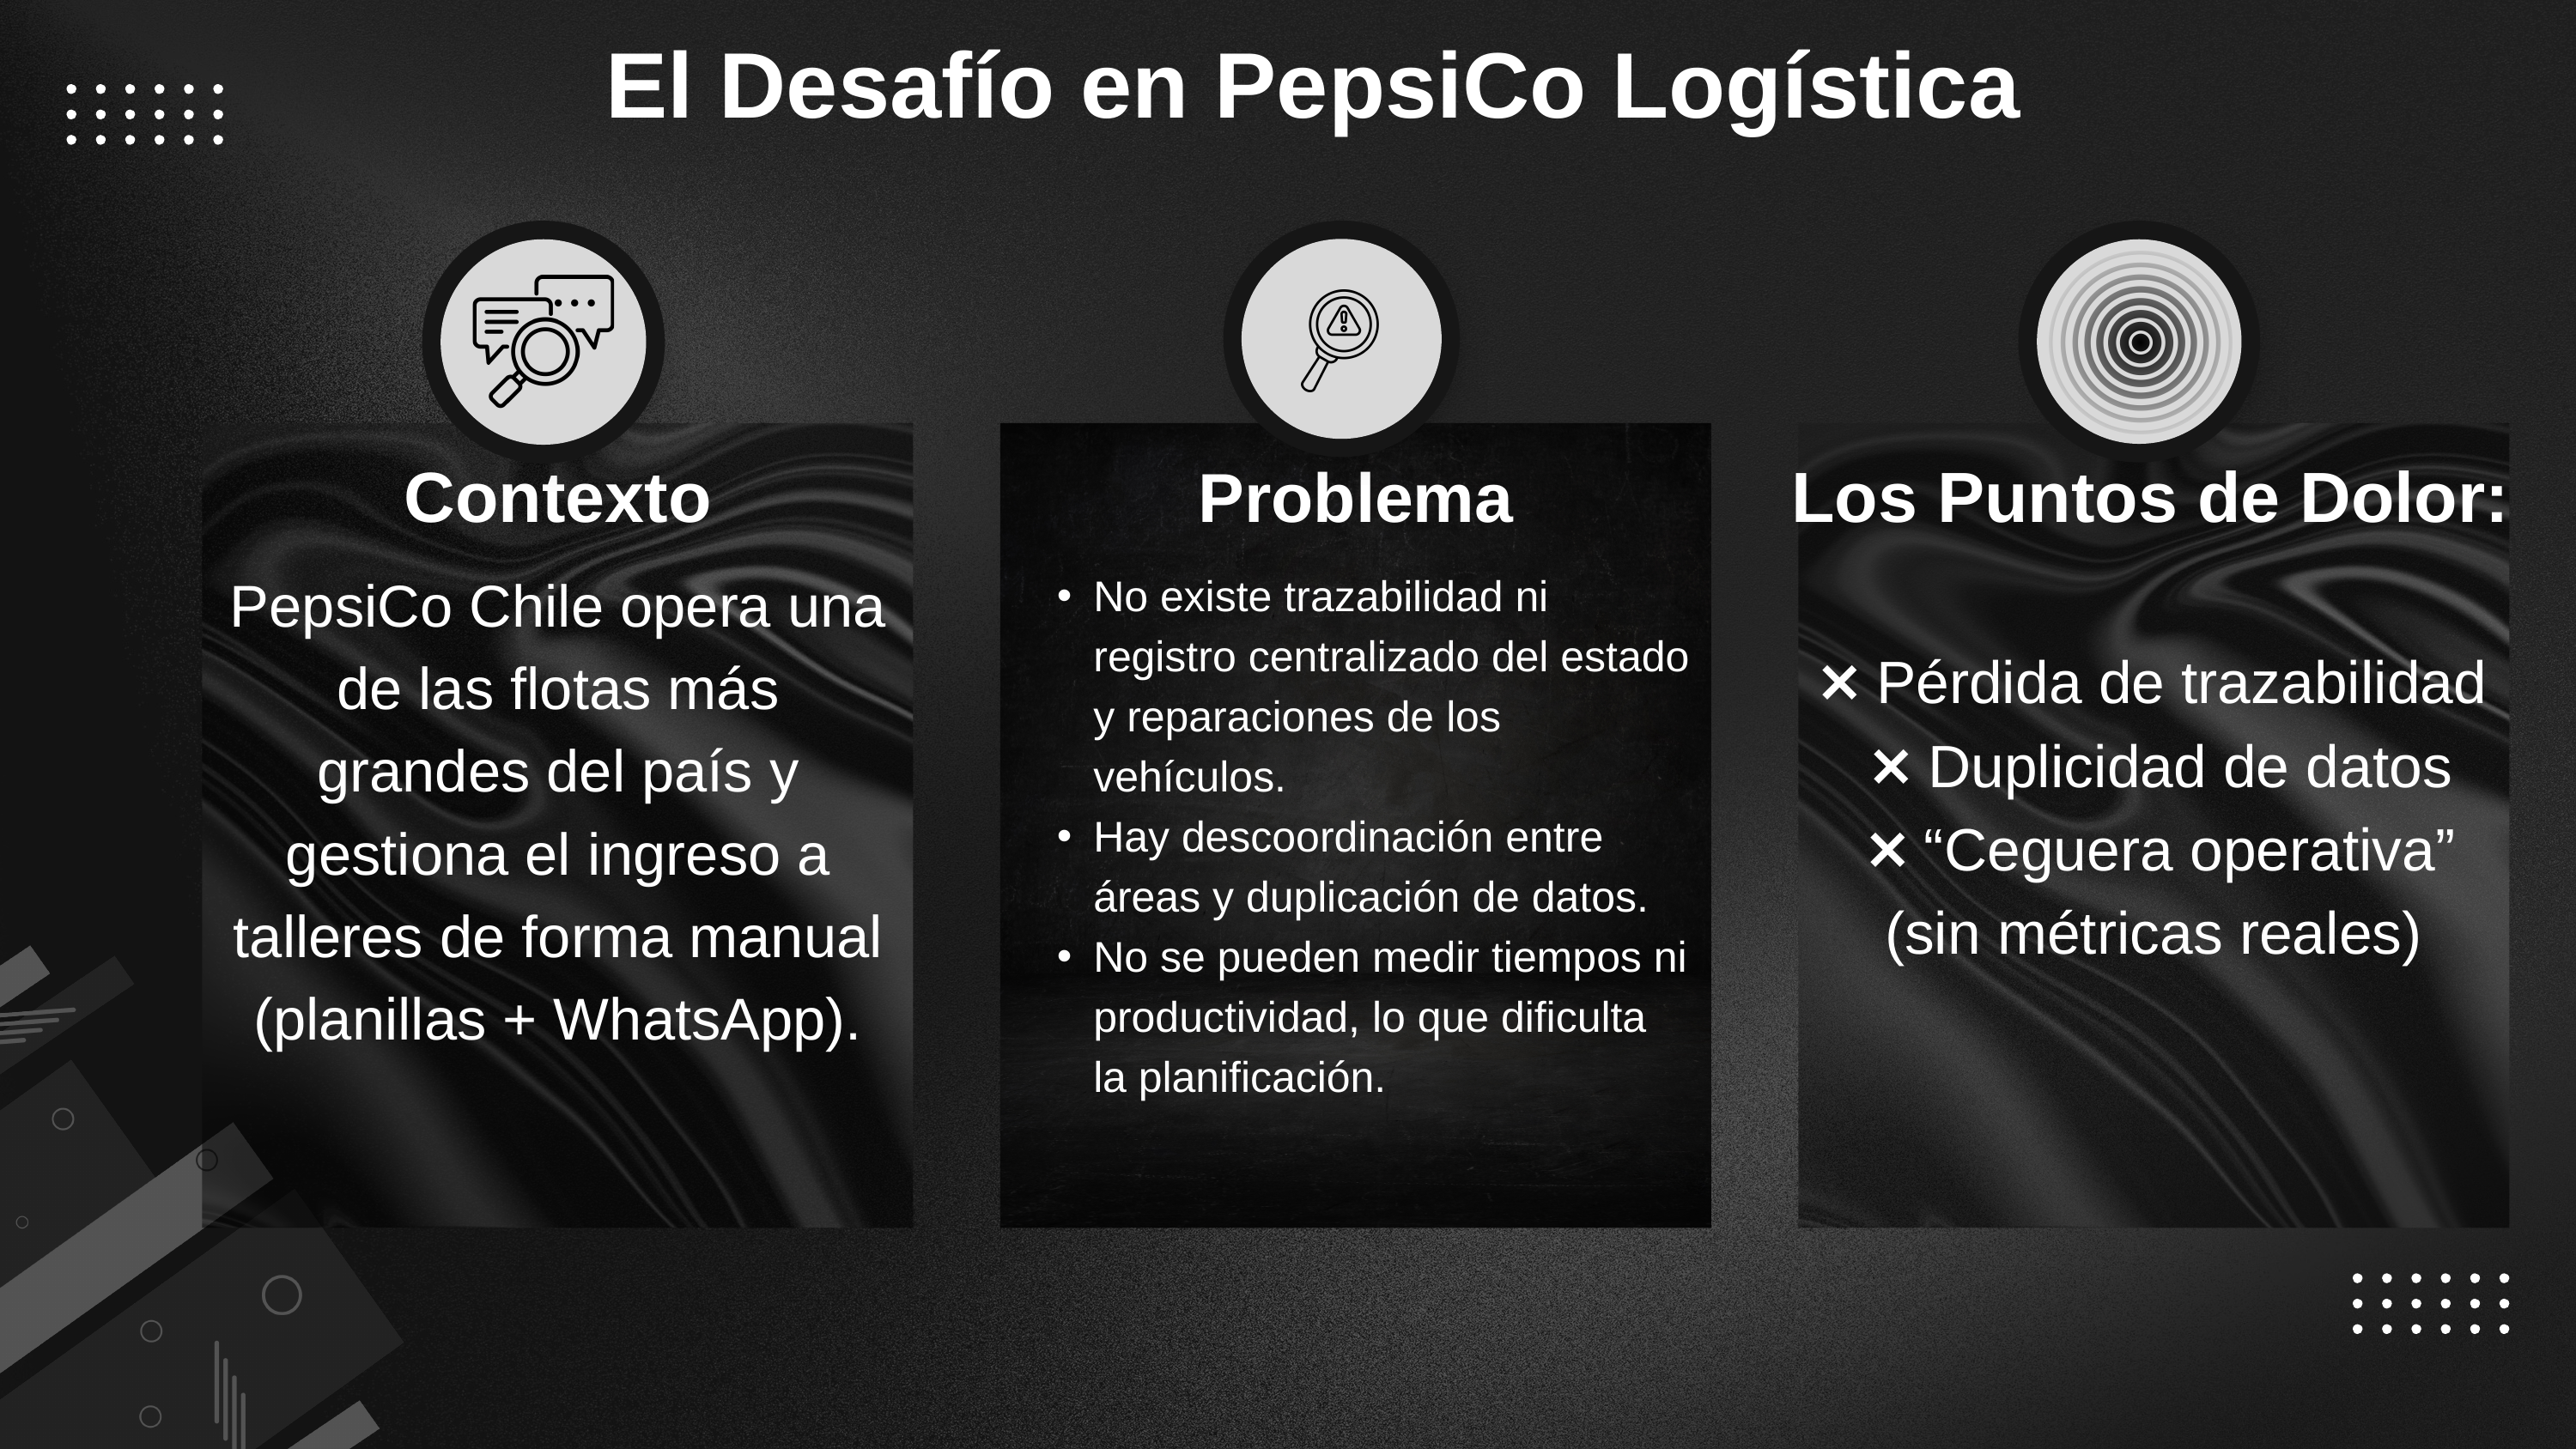

El Desafío en PepsiCo Logística

Contexto
Los Puntos de Dolor:
Problema
PepsiCo Chile opera una de las flotas más grandes del país y gestiona el ingreso a talleres de forma manual (planillas + WhatsApp).
No existe trazabilidad ni registro centralizado del estado y reparaciones de los vehículos.
Hay descoordinación entre áreas y duplicación de datos.
No se pueden medir tiempos ni productividad, lo que dificulta la planificación.
❌ Pérdida de trazabilidad
 ❌ Duplicidad de datos
 ❌ “Ceguera operativa” (sin métricas reales)